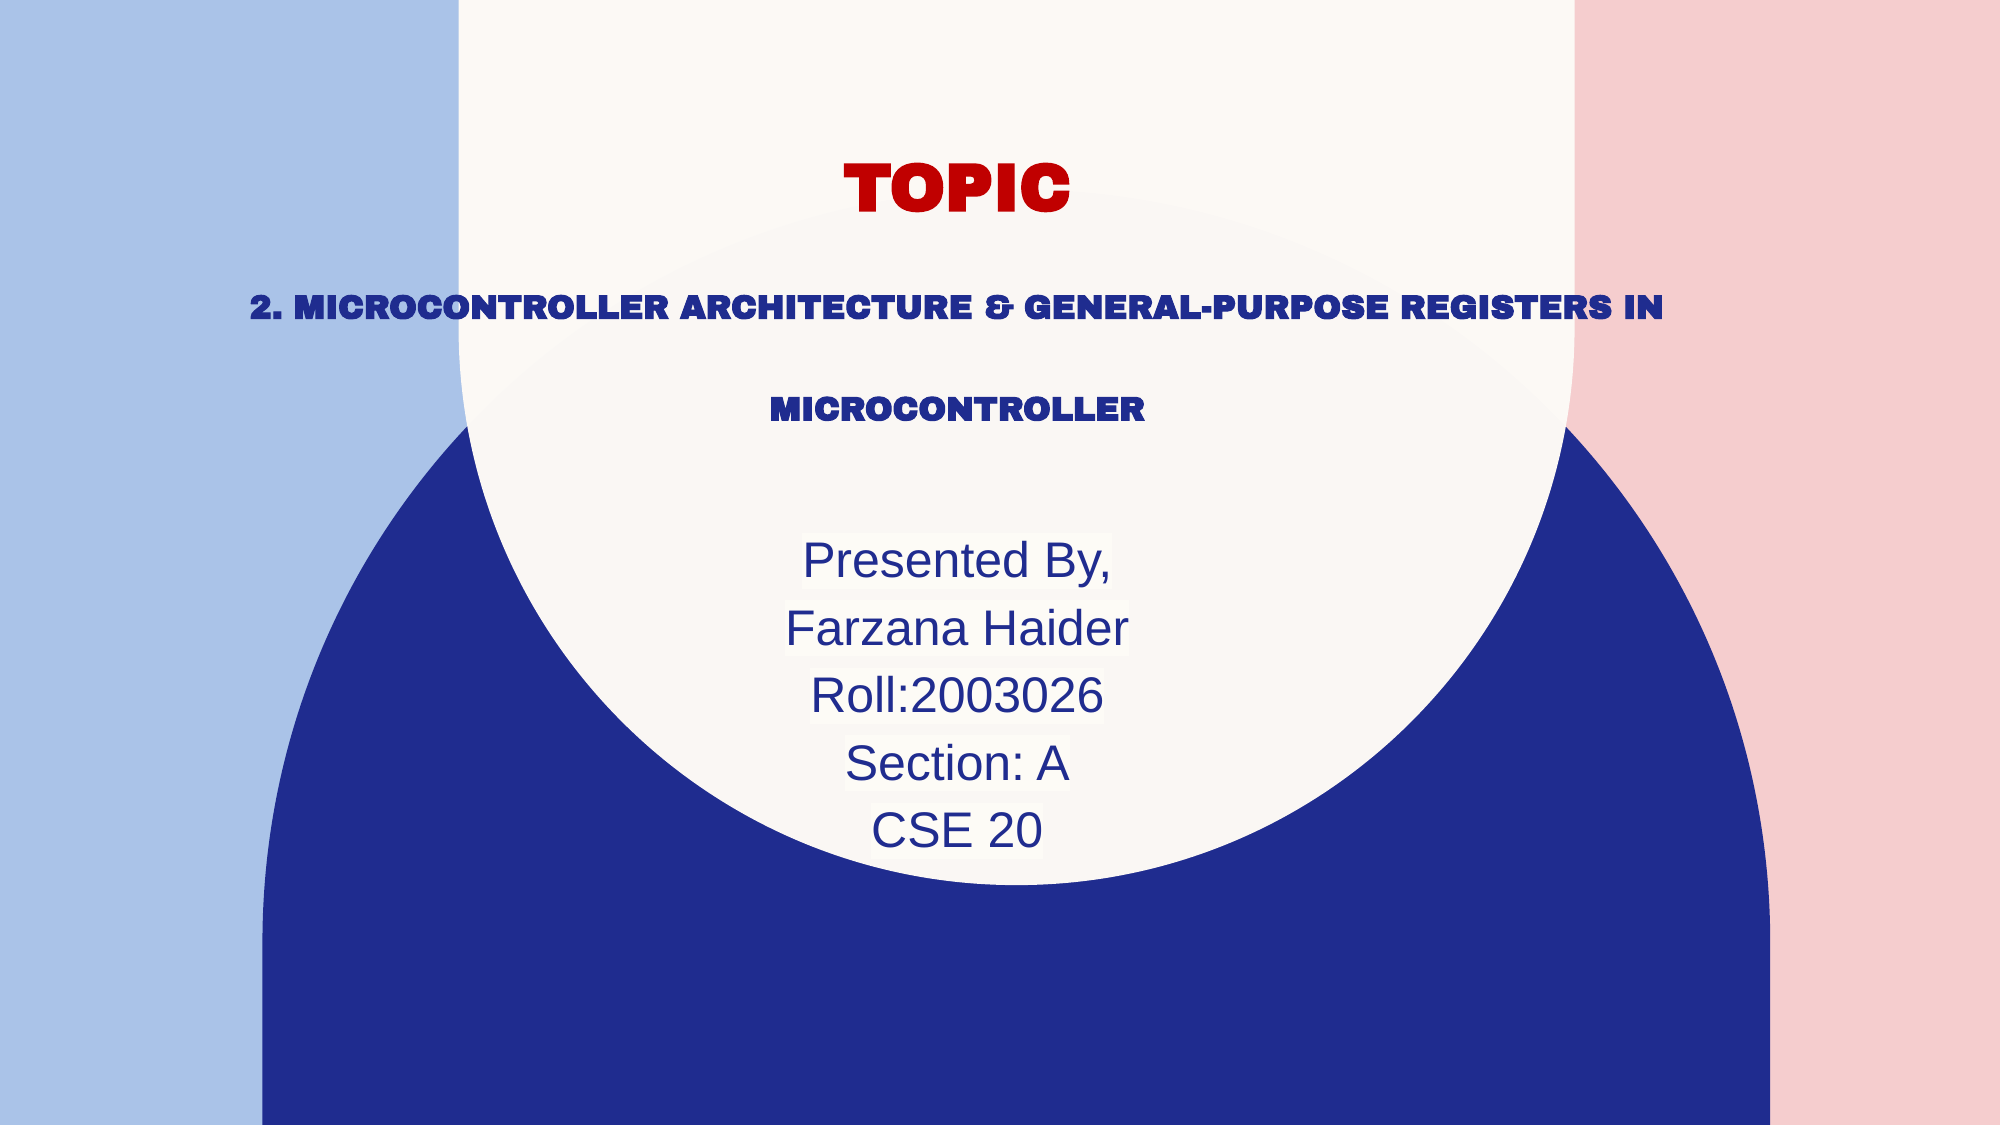

# Topic 2. Microcontroller Architecture & General-Purpose Registers in Microcontroller
Presented By,
Farzana Haider
Roll:2003026
Section: A
CSE 20